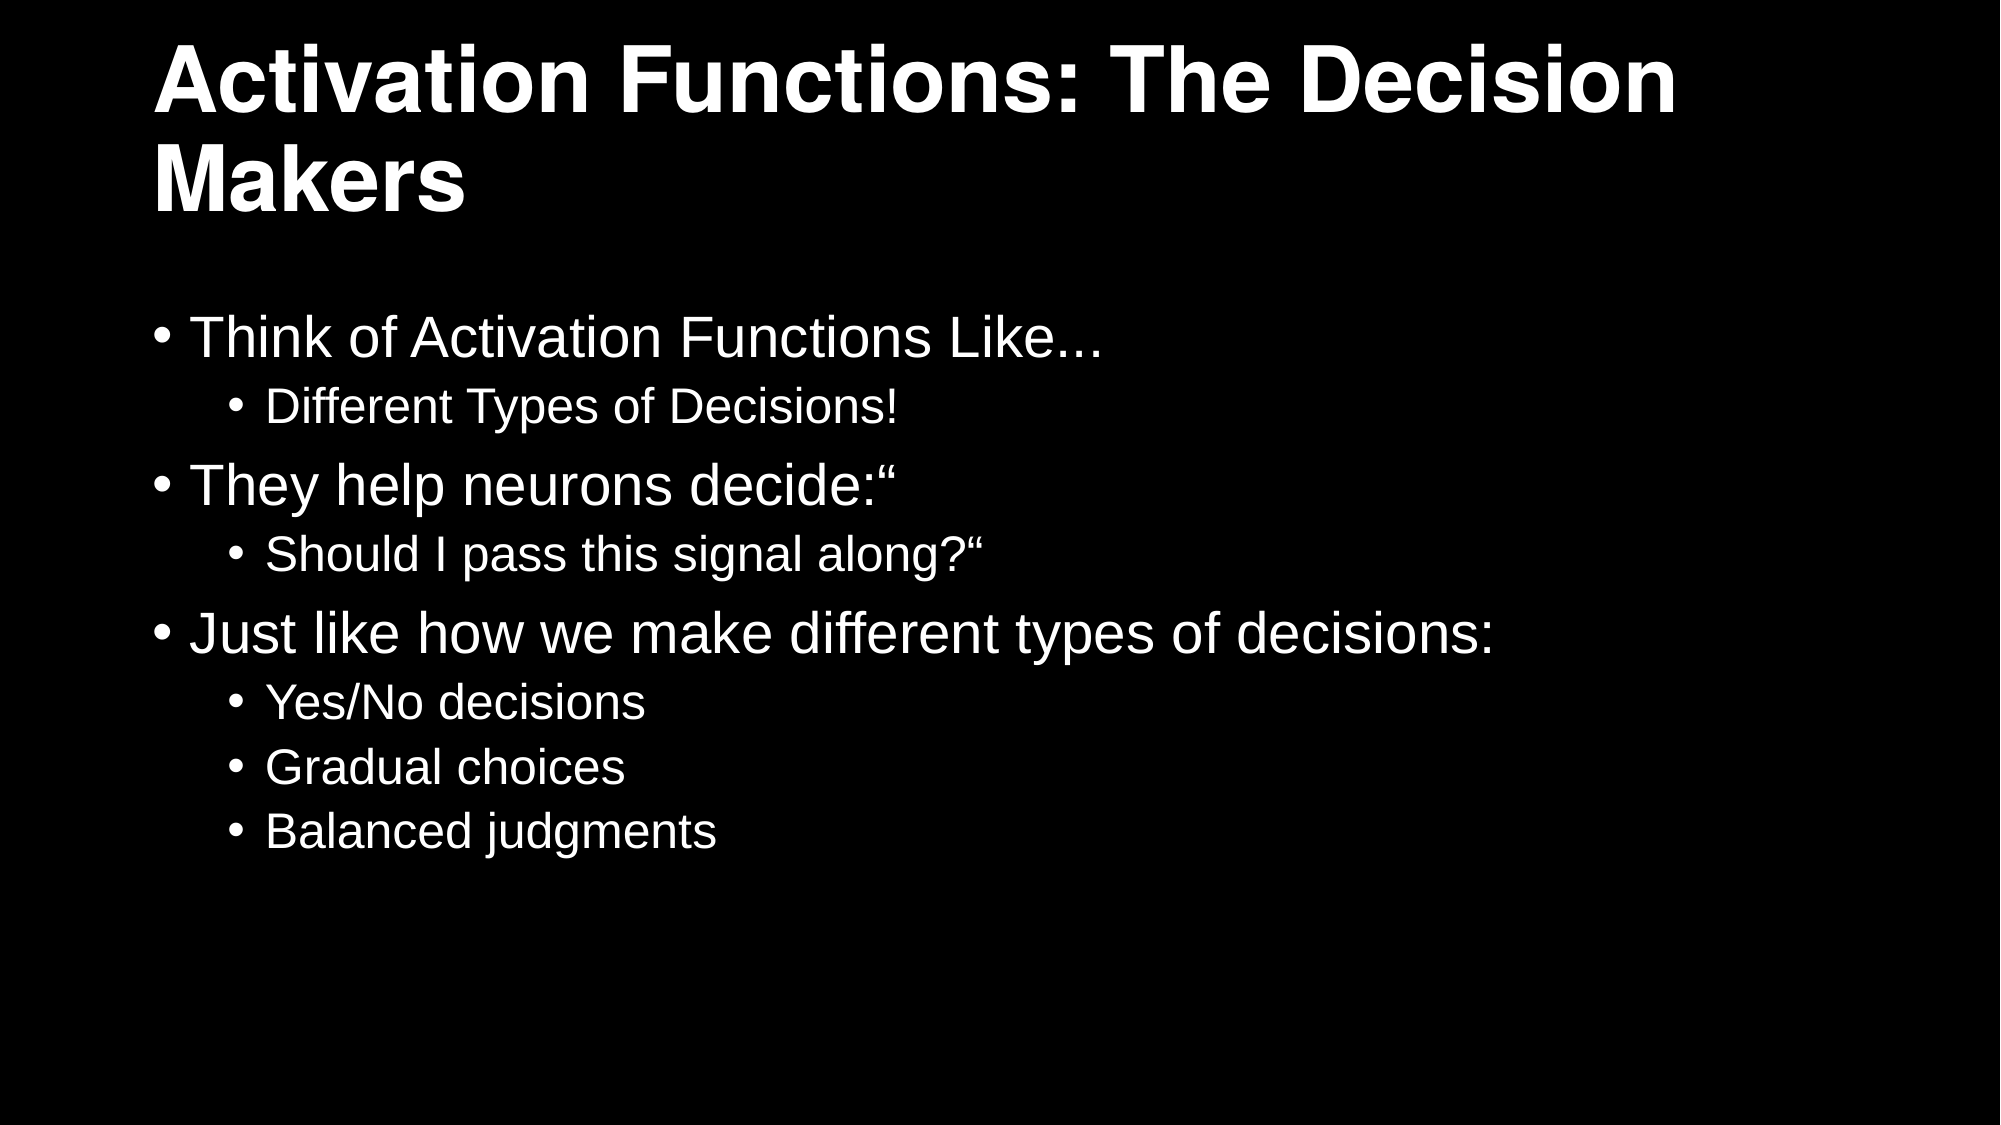

# Activation Functions: The Decision Makers
Think of Activation Functions Like...
Different Types of Decisions!
They help neurons decide:“
Should I pass this signal along?“
Just like how we make different types of decisions:
Yes/No decisions
Gradual choices
Balanced judgments